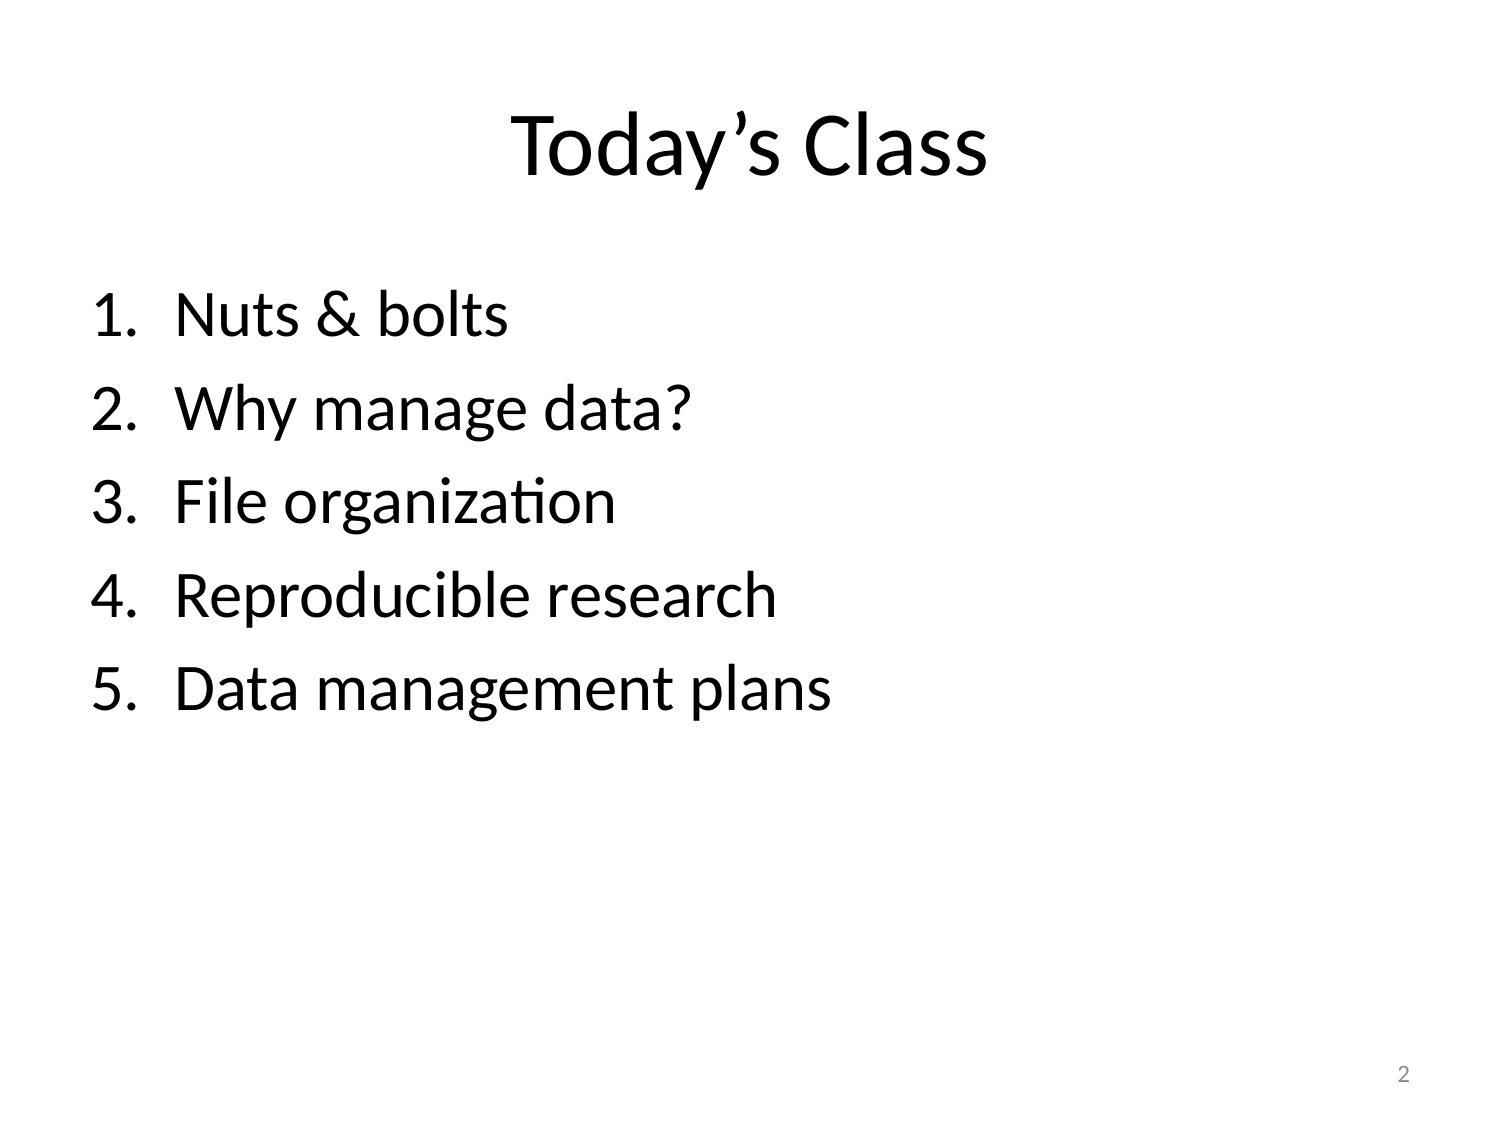

# Today’s Class
Nuts & bolts
Why manage data?
File organization
Reproducible research
Data management plans

2